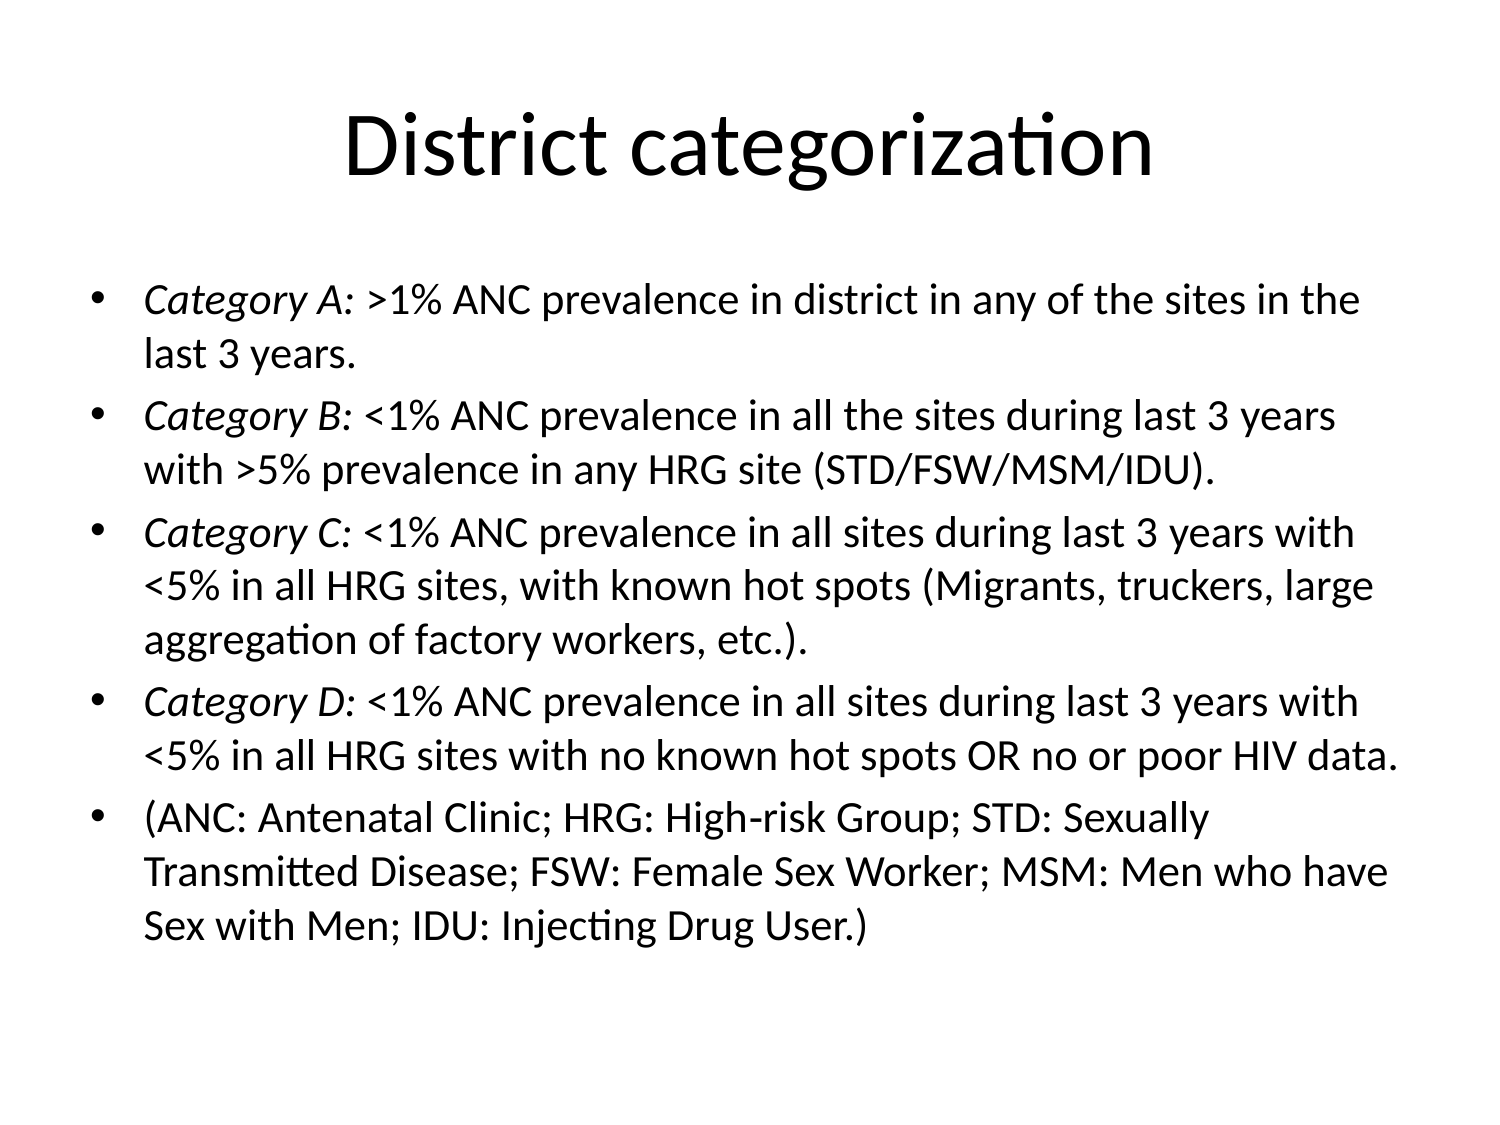

# District categorization
Category A: >1% ANC prevalence in district in any of the sites in the last 3 years.
Category B: <1% ANC prevalence in all the sites during last 3 years with >5% prevalence in any HRG site (STD/FSW/MSM/IDU).
Category C: <1% ANC prevalence in all sites during last 3 years with <5% in all HRG sites, with known hot spots (Migrants, truckers, large aggregation of factory workers, etc.).
Category D: <1% ANC prevalence in all sites during last 3 years with <5% in all HRG sites with no known hot spots OR no or poor HIV data.
(ANC: Antenatal Clinic; HRG: High‐risk Group; STD: Sexually Transmitted Disease; FSW: Female Sex Worker; MSM: Men who have Sex with Men; IDU: Injecting Drug User.)